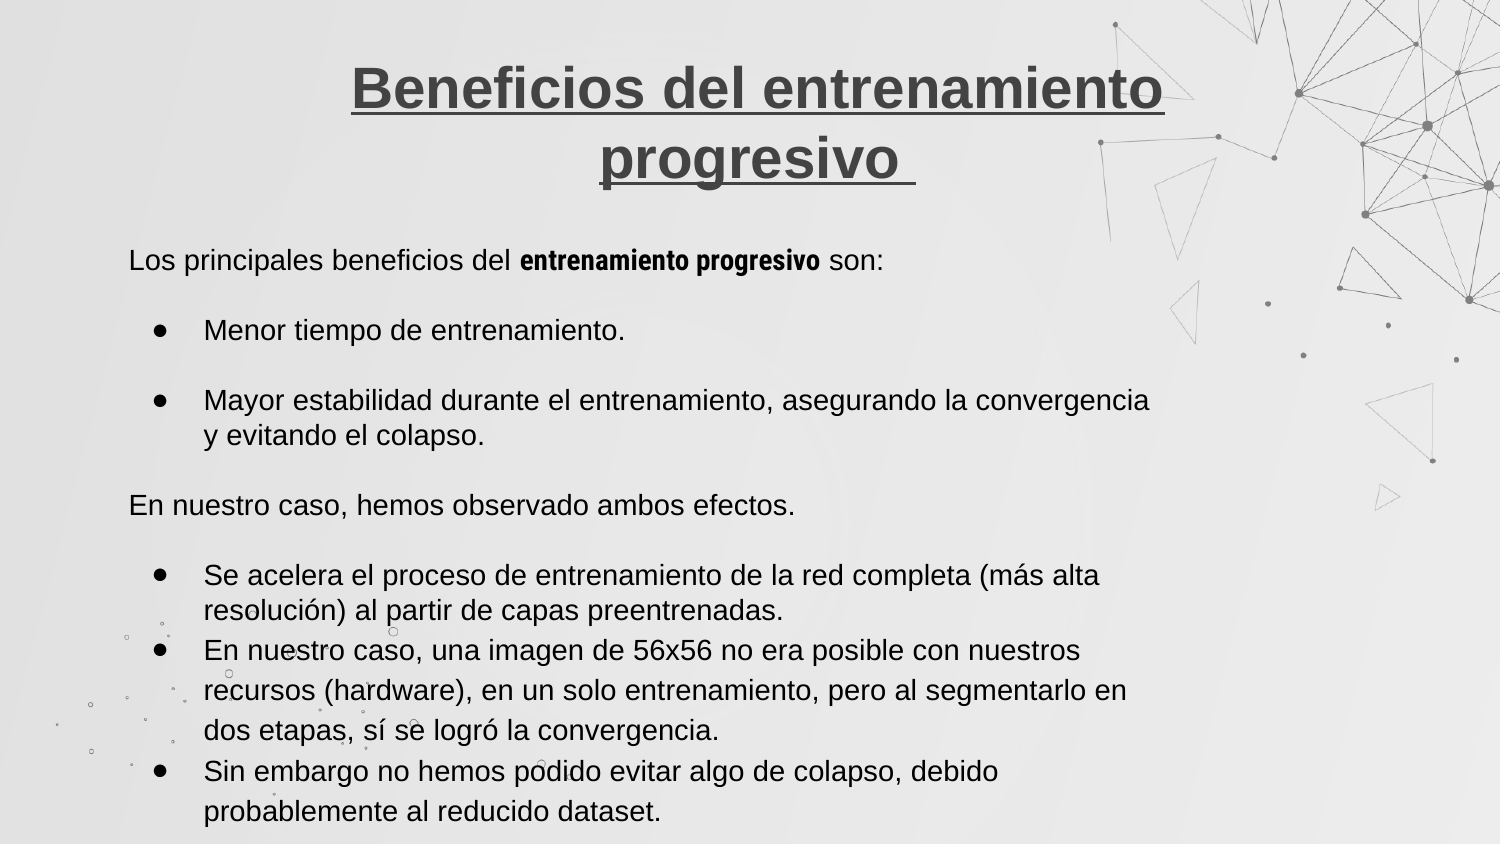

# Beneficios del entrenamiento progresivo
Los principales beneficios del entrenamiento progresivo son:

Menor tiempo de entrenamiento.

Mayor estabilidad durante el entrenamiento, asegurando la convergencia y evitando el colapso.

En nuestro caso, hemos observado ambos efectos.

Se acelera el proceso de entrenamiento de la red completa (más alta resolución) al partir de capas preentrenadas.
En nuestro caso, una imagen de 56x56 no era posible con nuestros recursos (hardware), en un solo entrenamiento, pero al segmentarlo en dos etapas, sí se logró la convergencia.
Sin embargo no hemos podido evitar algo de colapso, debido probablemente al reducido dataset.